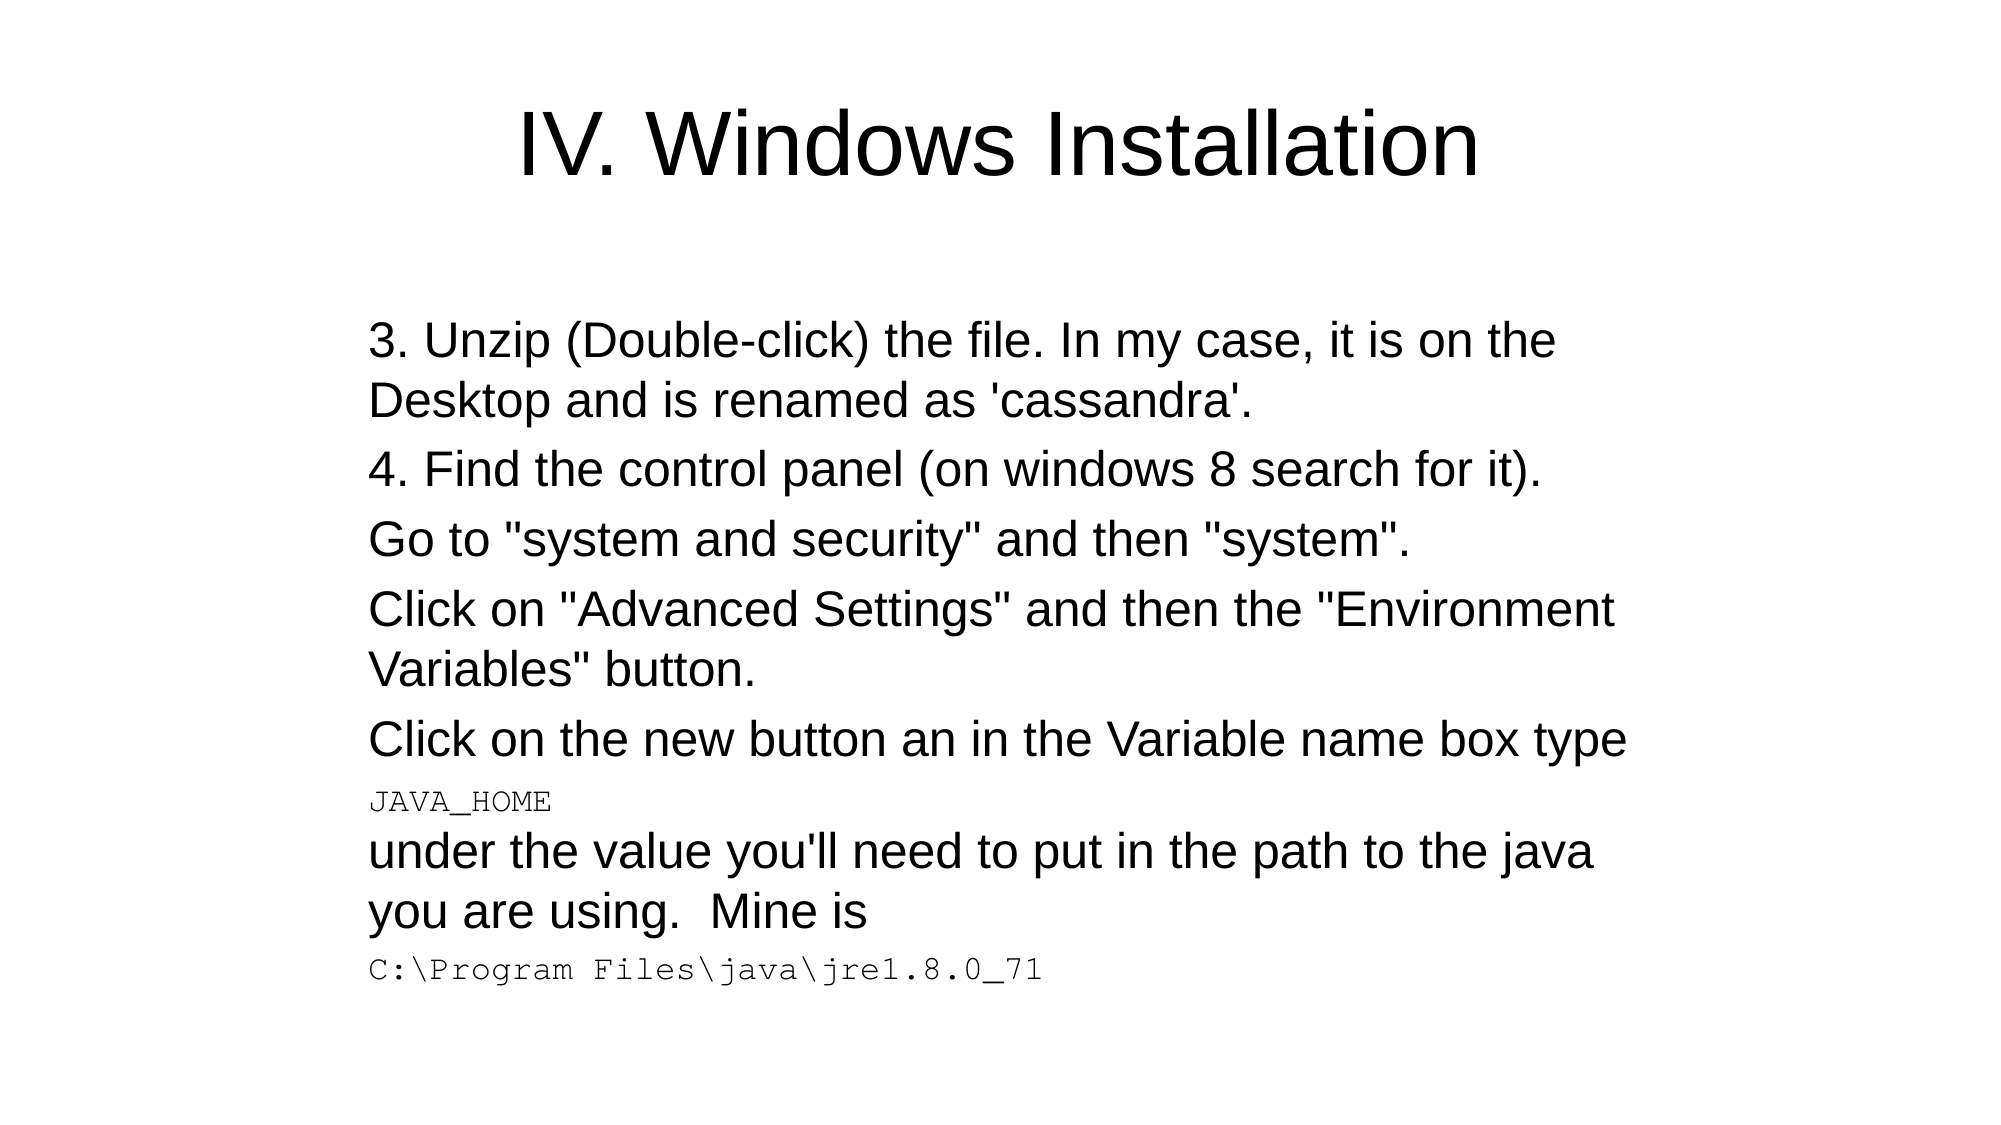

# IV. Windows Installation
3. Unzip (Double-click) the file. In my case, it is on the Desktop and is renamed as 'cassandra'.
4. Find the control panel (on windows 8 search for it).
Go to "system and security" and then "system".
Click on "Advanced Settings" and then the "Environment Variables" button.
Click on the new button an in the Variable name box type
JAVA_HOME
under the value you'll need to put in the path to the java you are using.  Mine is
C:\Program Files\java\jre1.8.0_71